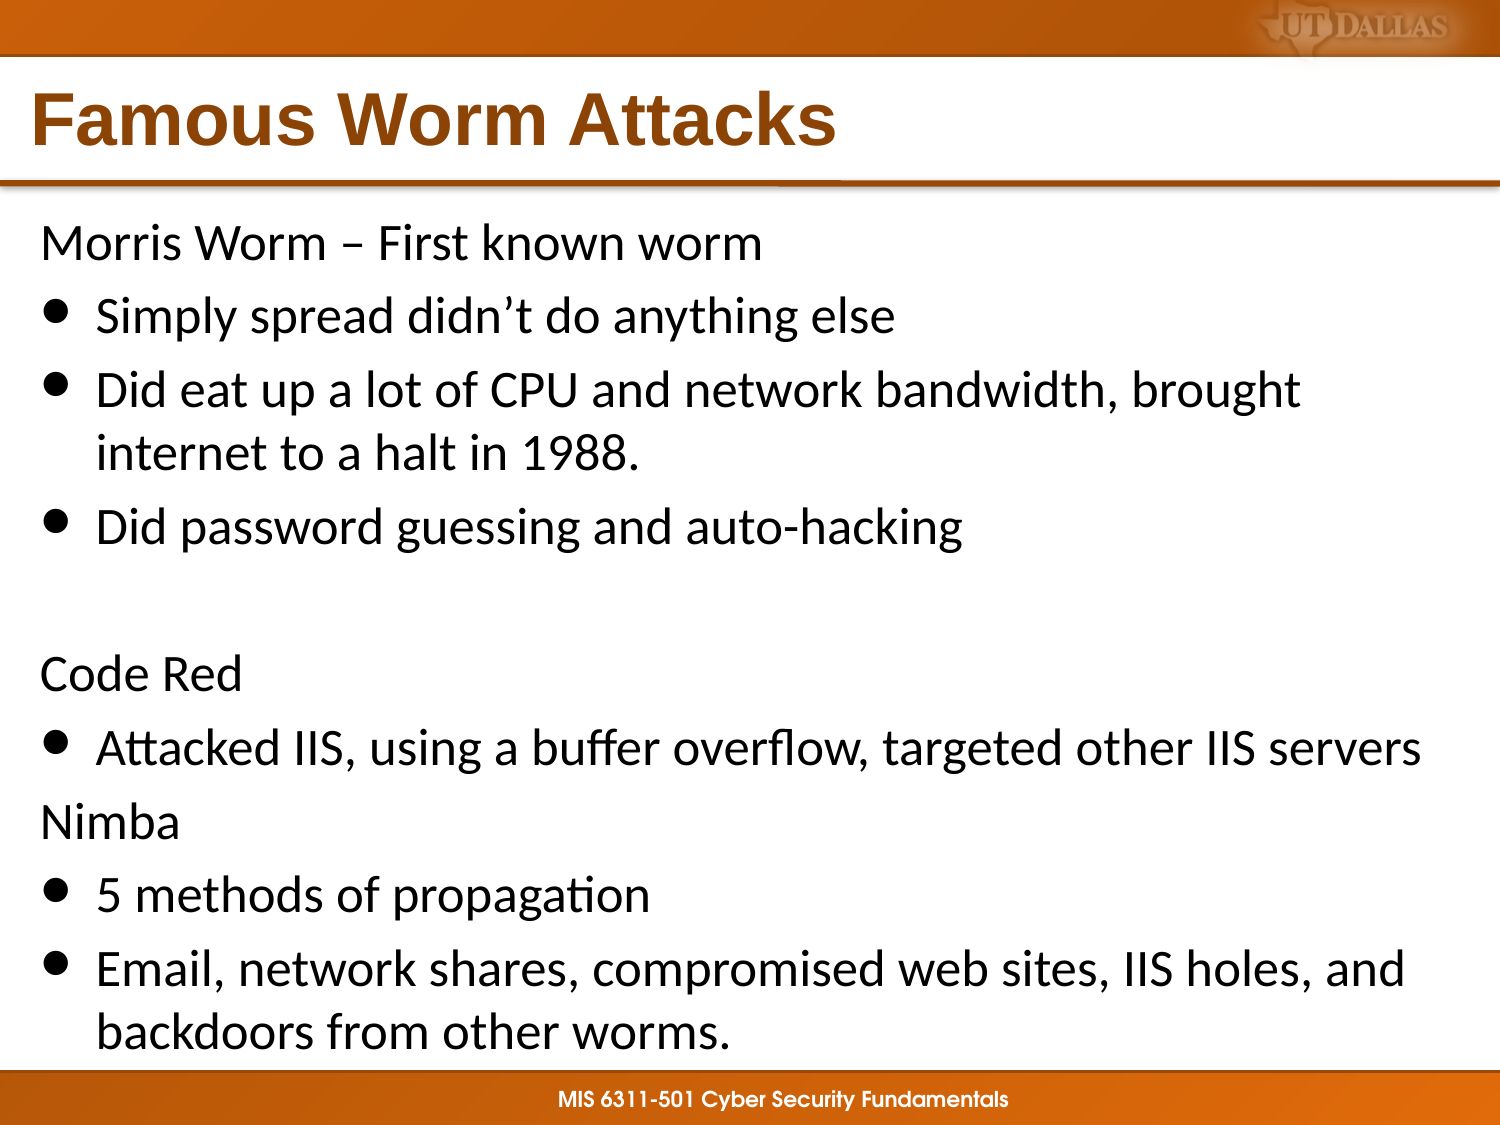

# Famous Worm Attacks
Morris Worm – First known worm
Simply spread didn’t do anything else
Did eat up a lot of CPU and network bandwidth, brought internet to a halt in 1988.
Did password guessing and auto-hacking

Code Red
Attacked IIS, using a buffer overflow, targeted other IIS servers
Nimba
5 methods of propagation
Email, network shares, compromised web sites, IIS holes, and backdoors from other worms.